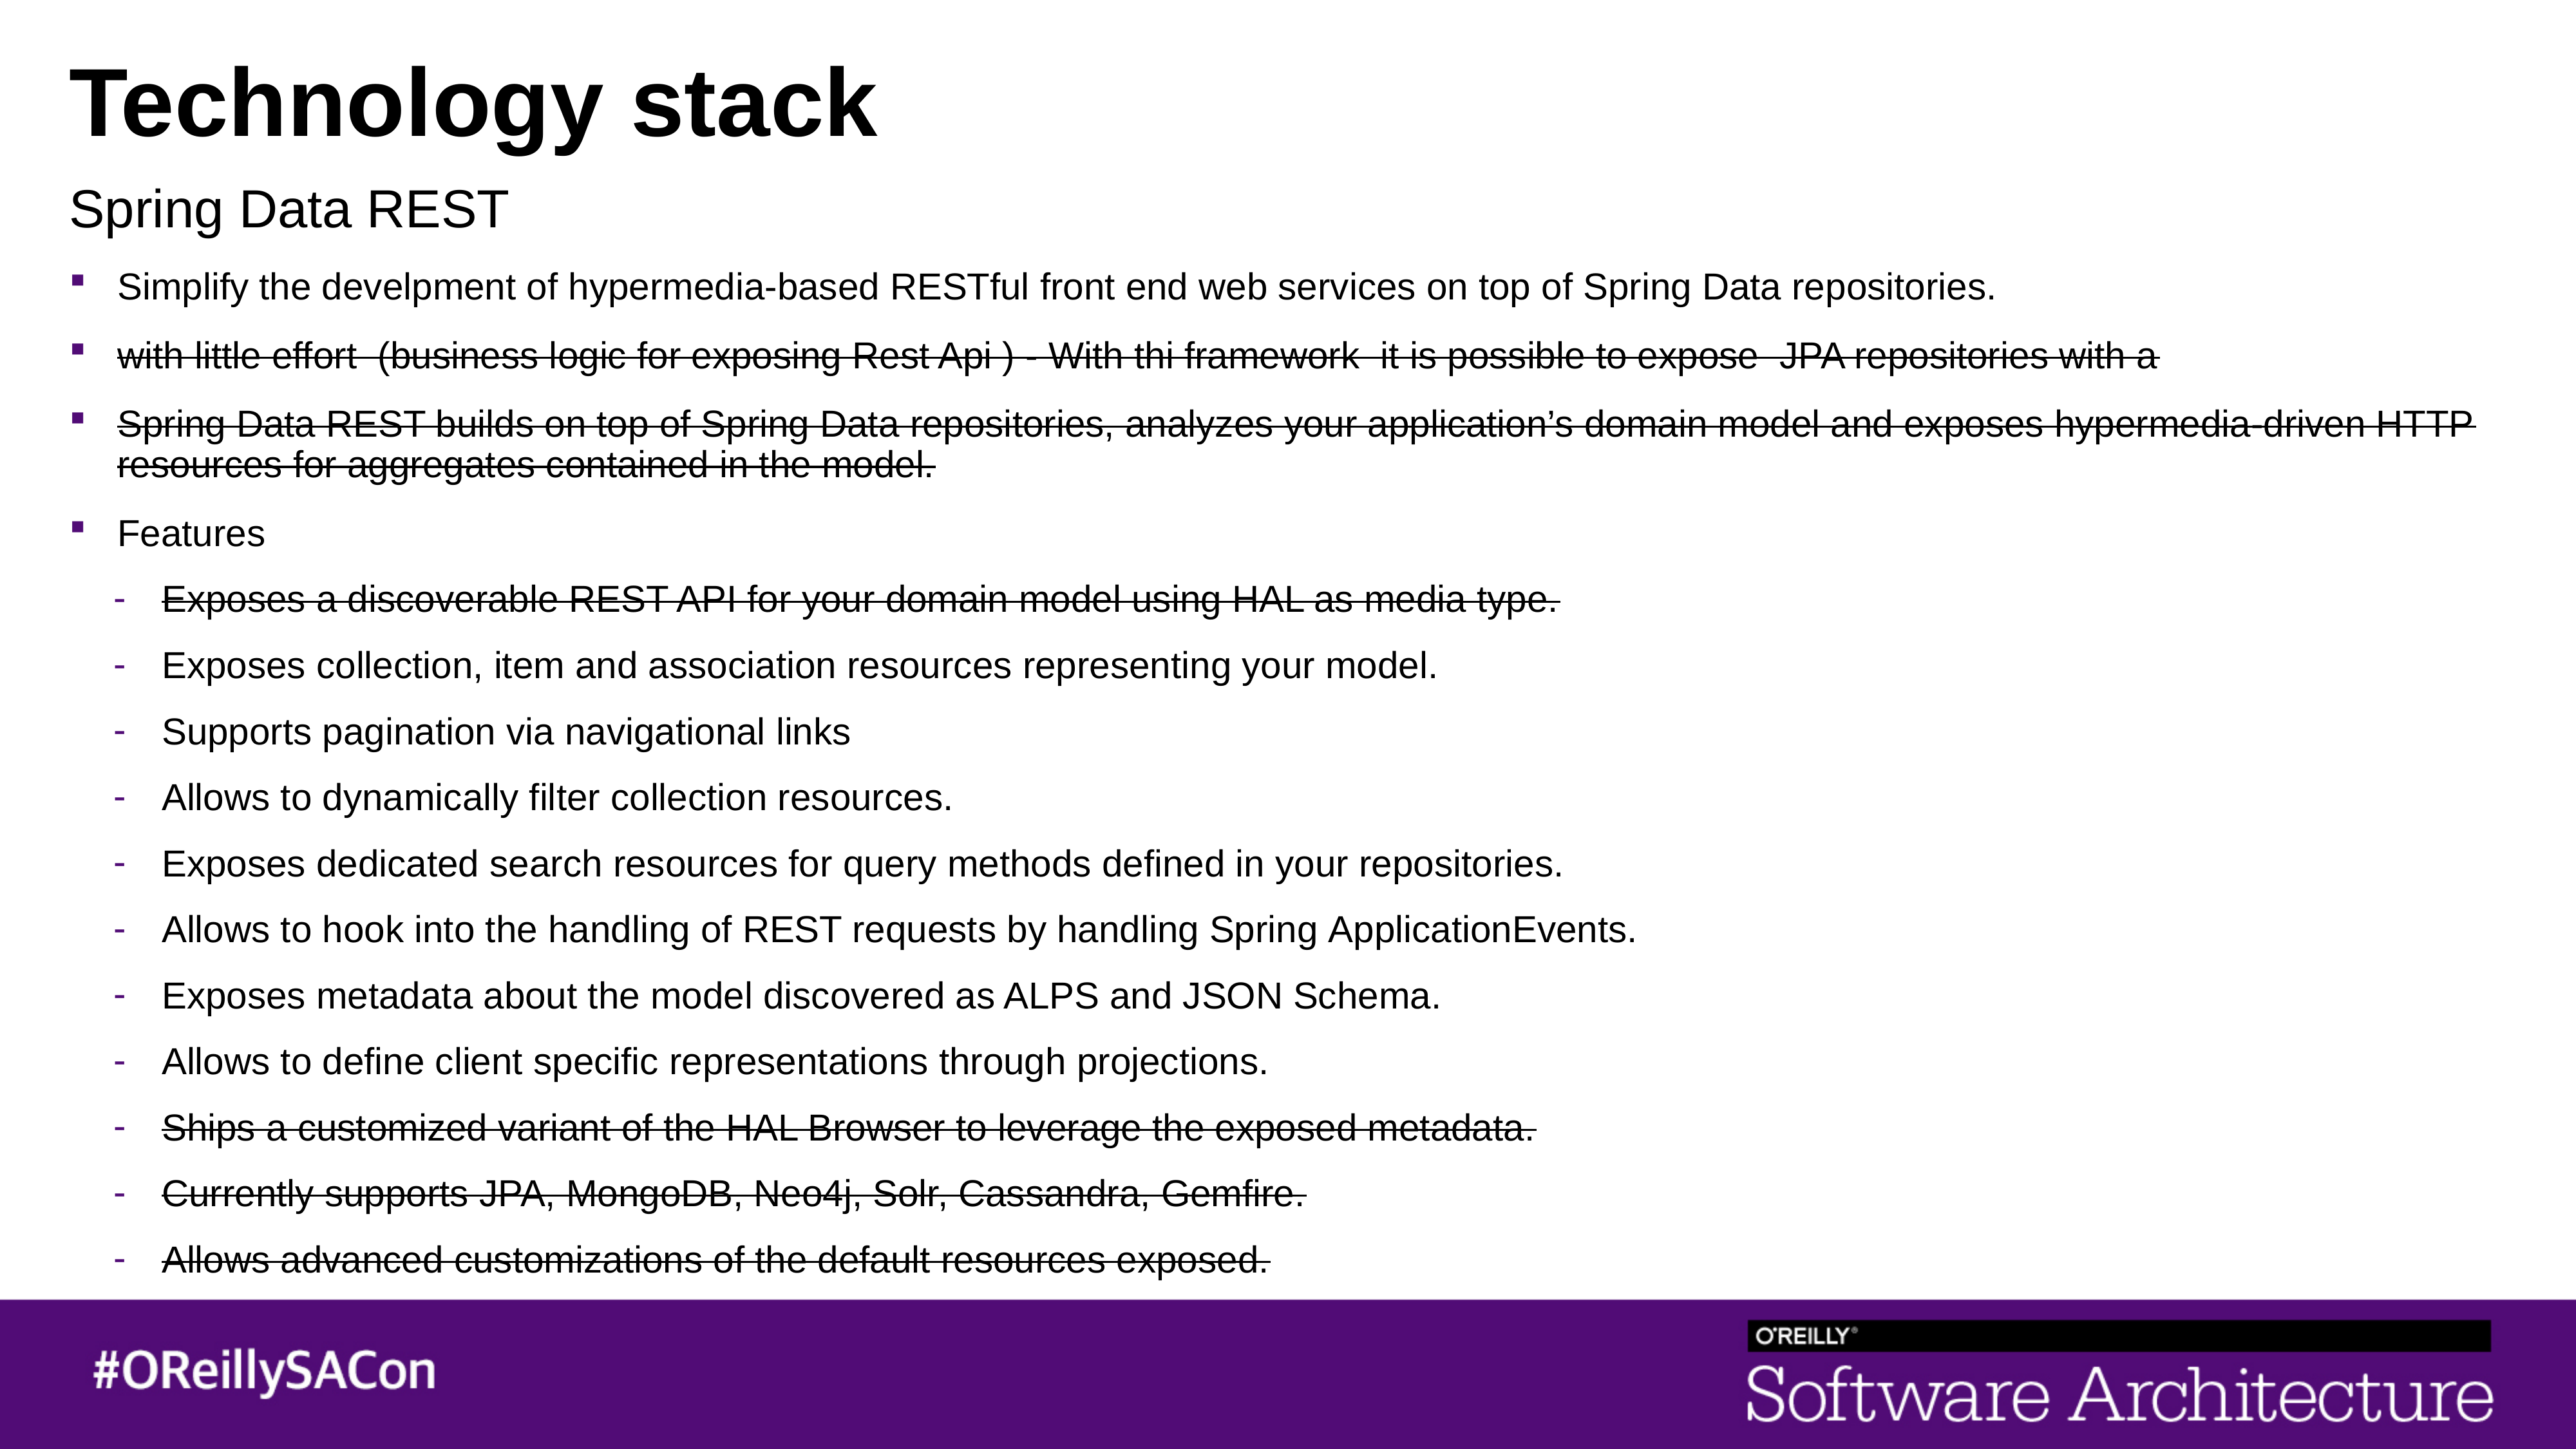

# Technology stack
Spring Data REST
Simplify the develpment of hypermedia-based RESTful front end web services on top of Spring Data repositories.
with little effort  (business logic for exposing Rest Api ) - With thi framework  it is possible to expose  JPA repositories with a
Spring Data REST builds on top of Spring Data repositories, analyzes your application’s domain model and exposes hypermedia-driven HTTP resources for aggregates contained in the model.
Features
Exposes a discoverable REST API for your domain model using HAL as media type.
Exposes collection, item and association resources representing your model.
Supports pagination via navigational links
Allows to dynamically filter collection resources.
Exposes dedicated search resources for query methods defined in your repositories.
Allows to hook into the handling of REST requests by handling Spring ApplicationEvents.
Exposes metadata about the model discovered as ALPS and JSON Schema.
Allows to define client specific representations through projections.
Ships a customized variant of the HAL Browser to leverage the exposed metadata.
Currently supports JPA, MongoDB, Neo4j, Solr, Cassandra, Gemfire.
Allows advanced customizations of the default resources exposed.